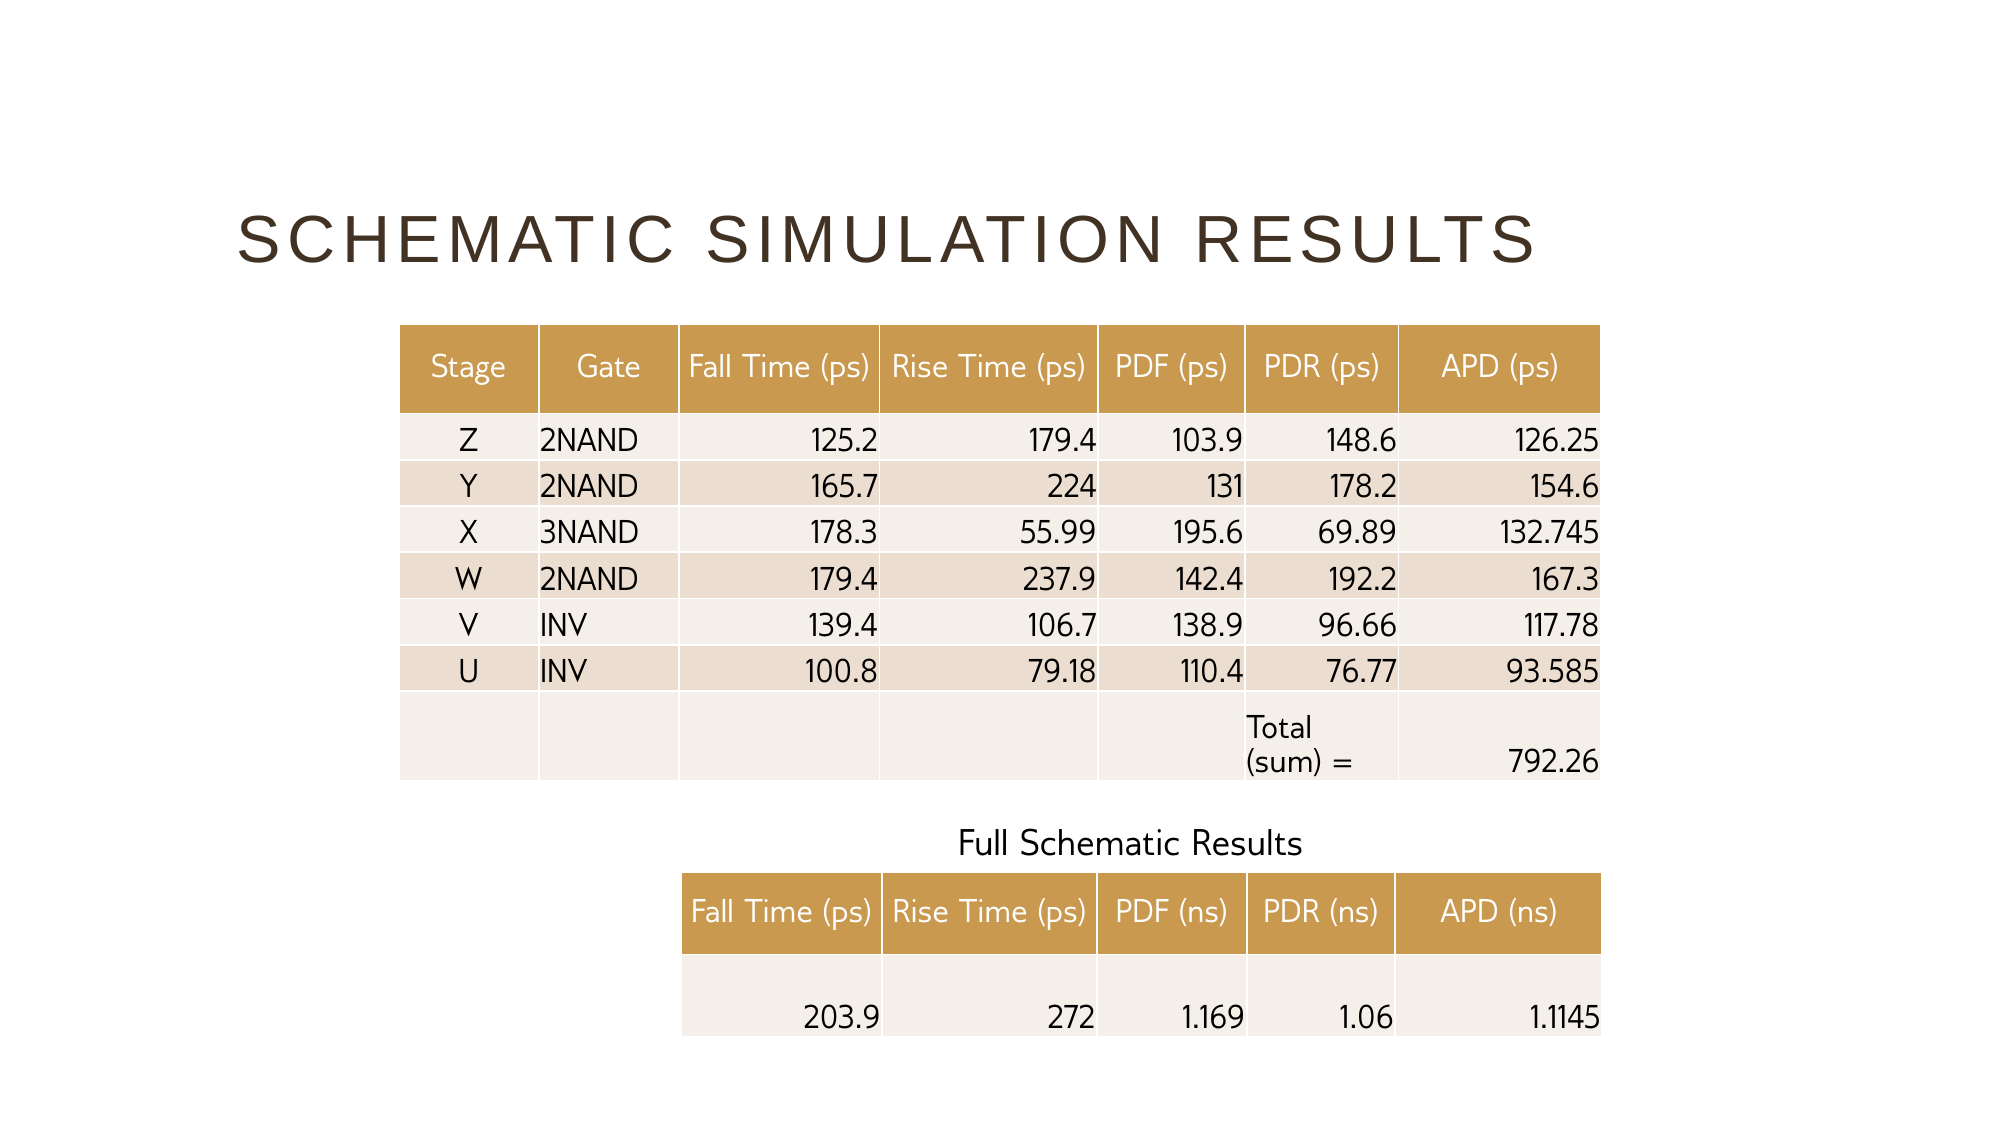

# Schematic Simulation Results
| Stage | Gate | Fall Time (ps) | Rise Time (ps) | PDF (ps) | PDR (ps) | APD (ps) |
| --- | --- | --- | --- | --- | --- | --- |
| Z | 2NAND | 125.2 | 179.4 | 103.9 | 148.6 | 126.25 |
| Y | 2NAND | 165.7 | 224 | 131 | 178.2 | 154.6 |
| X | 3NAND | 178.3 | 55.99 | 195.6 | 69.89 | 132.745 |
| W | 2NAND | 179.4 | 237.9 | 142.4 | 192.2 | 167.3 |
| V | INV | 139.4 | 106.7 | 138.9 | 96.66 | 117.78 |
| U | INV | 100.8 | 79.18 | 110.4 | 76.77 | 93.585 |
|  |  |  |  |  | Total (sum) = | 792.26 |
Full Schematic Results
| Fall Time (ps) | Rise Time (ps) | PDF (ns) | PDR (ns) | APD (ns) |
| --- | --- | --- | --- | --- |
| 203.9 | 272 | 1.169 | 1.06 | 1.1145 |